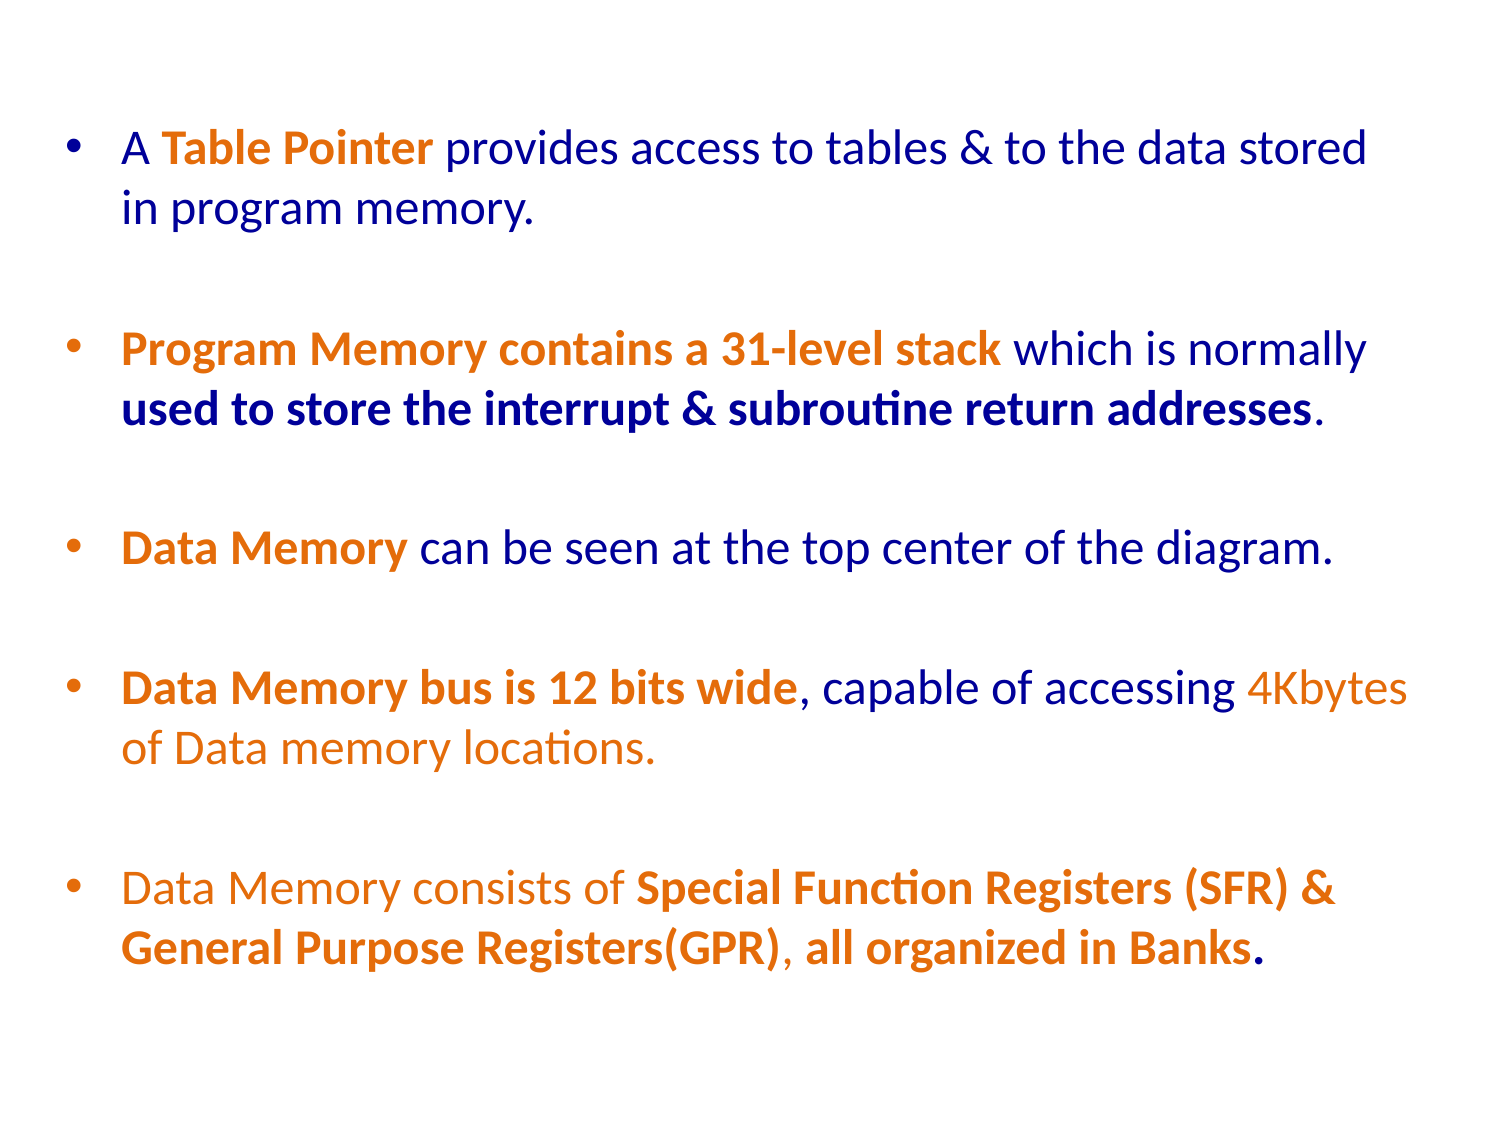

A Table Pointer provides access to tables & to the data stored in program memory.

Program Memory contains a 31-level stack which is normally used to store the interrupt & subroutine return addresses.

Data Memory can be seen at the top center of the diagram.

Data Memory bus is 12 bits wide, capable of accessing 4Kbytes of Data memory locations.

Data Memory consists of Special Function Registers (SFR) & General Purpose Registers(GPR), all organized in Banks.